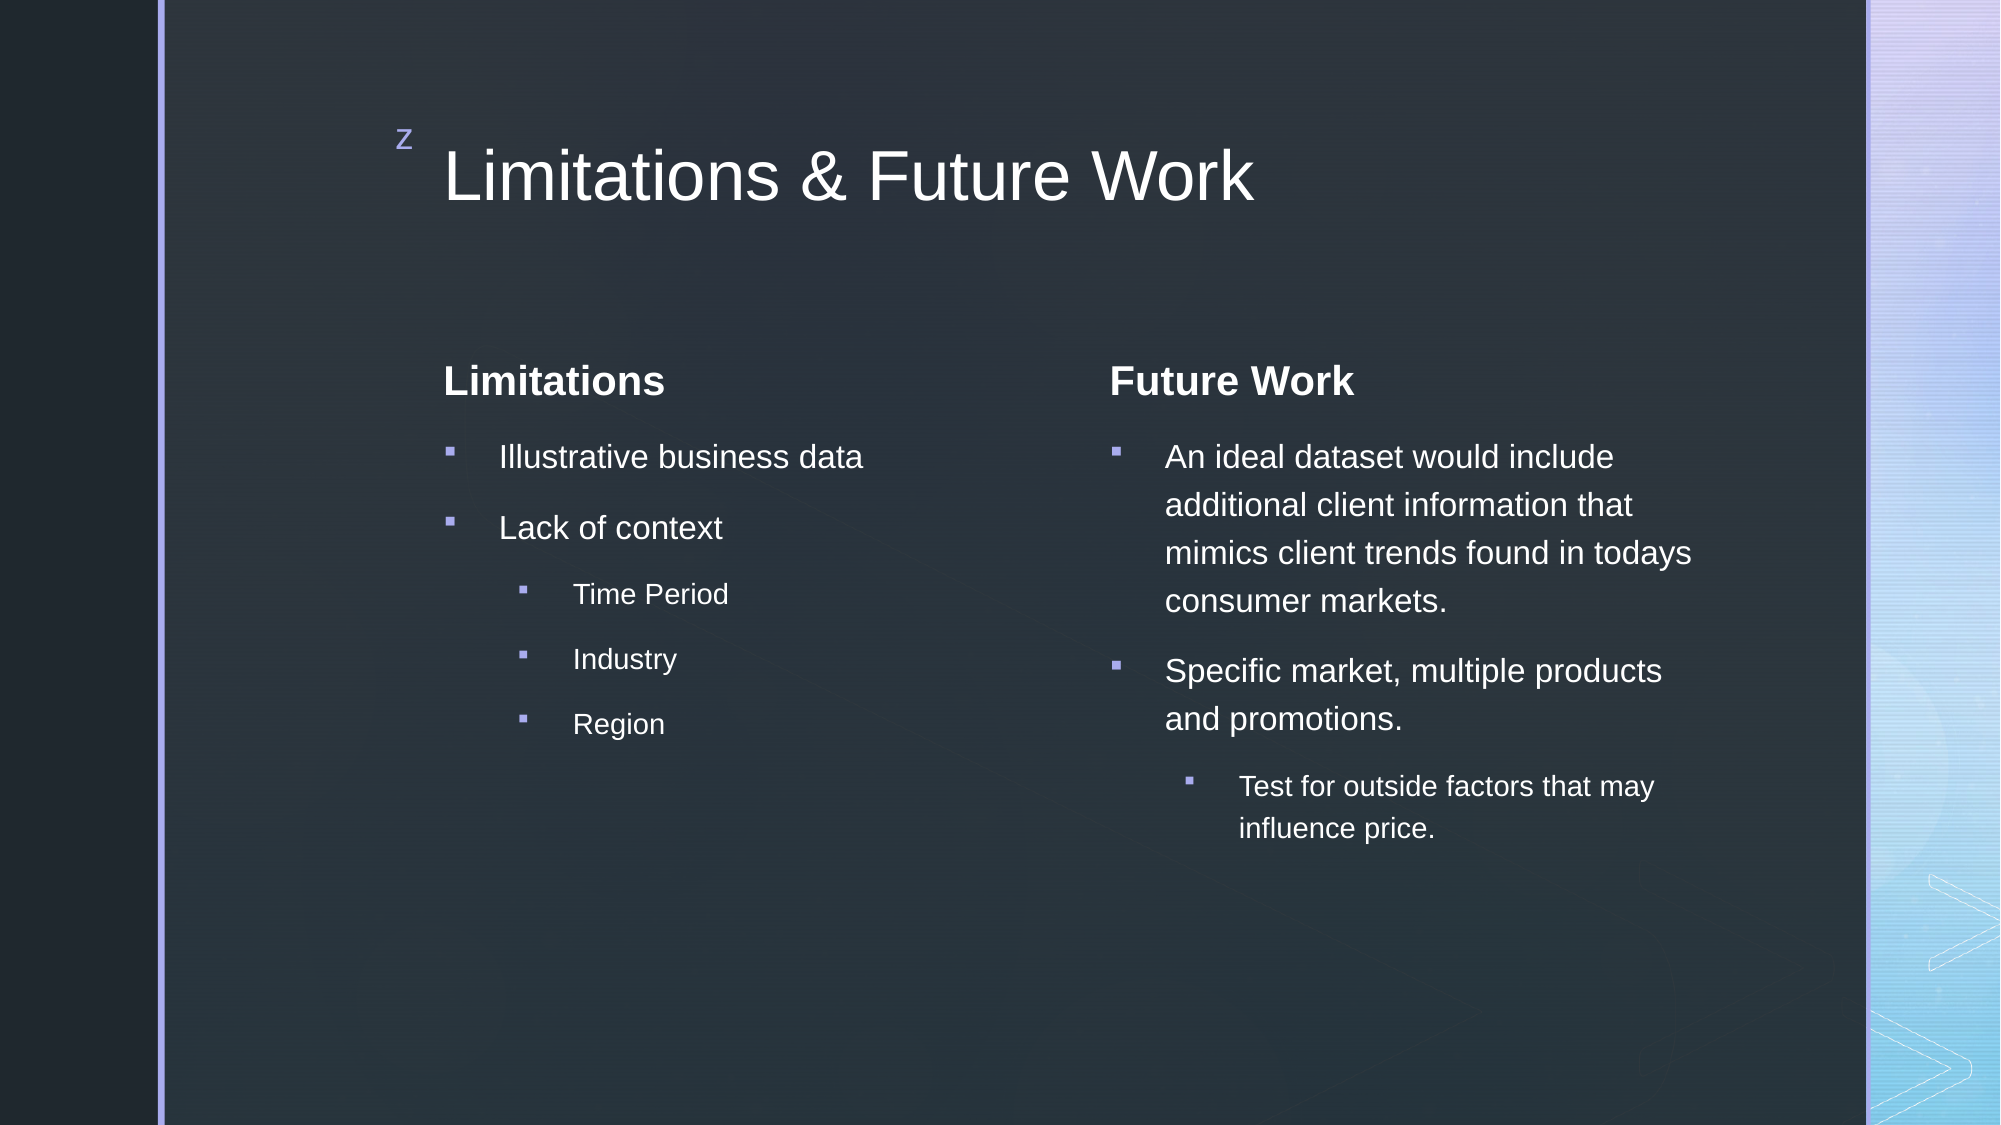

# Limitations & Future Work
Future Work
An ideal dataset would include additional client information that mimics client trends found in todays consumer markets.
Specific market, multiple products and promotions.
Test for outside factors that may influence price.
Limitations
Illustrative business data
Lack of context
Time Period
Industry
Region